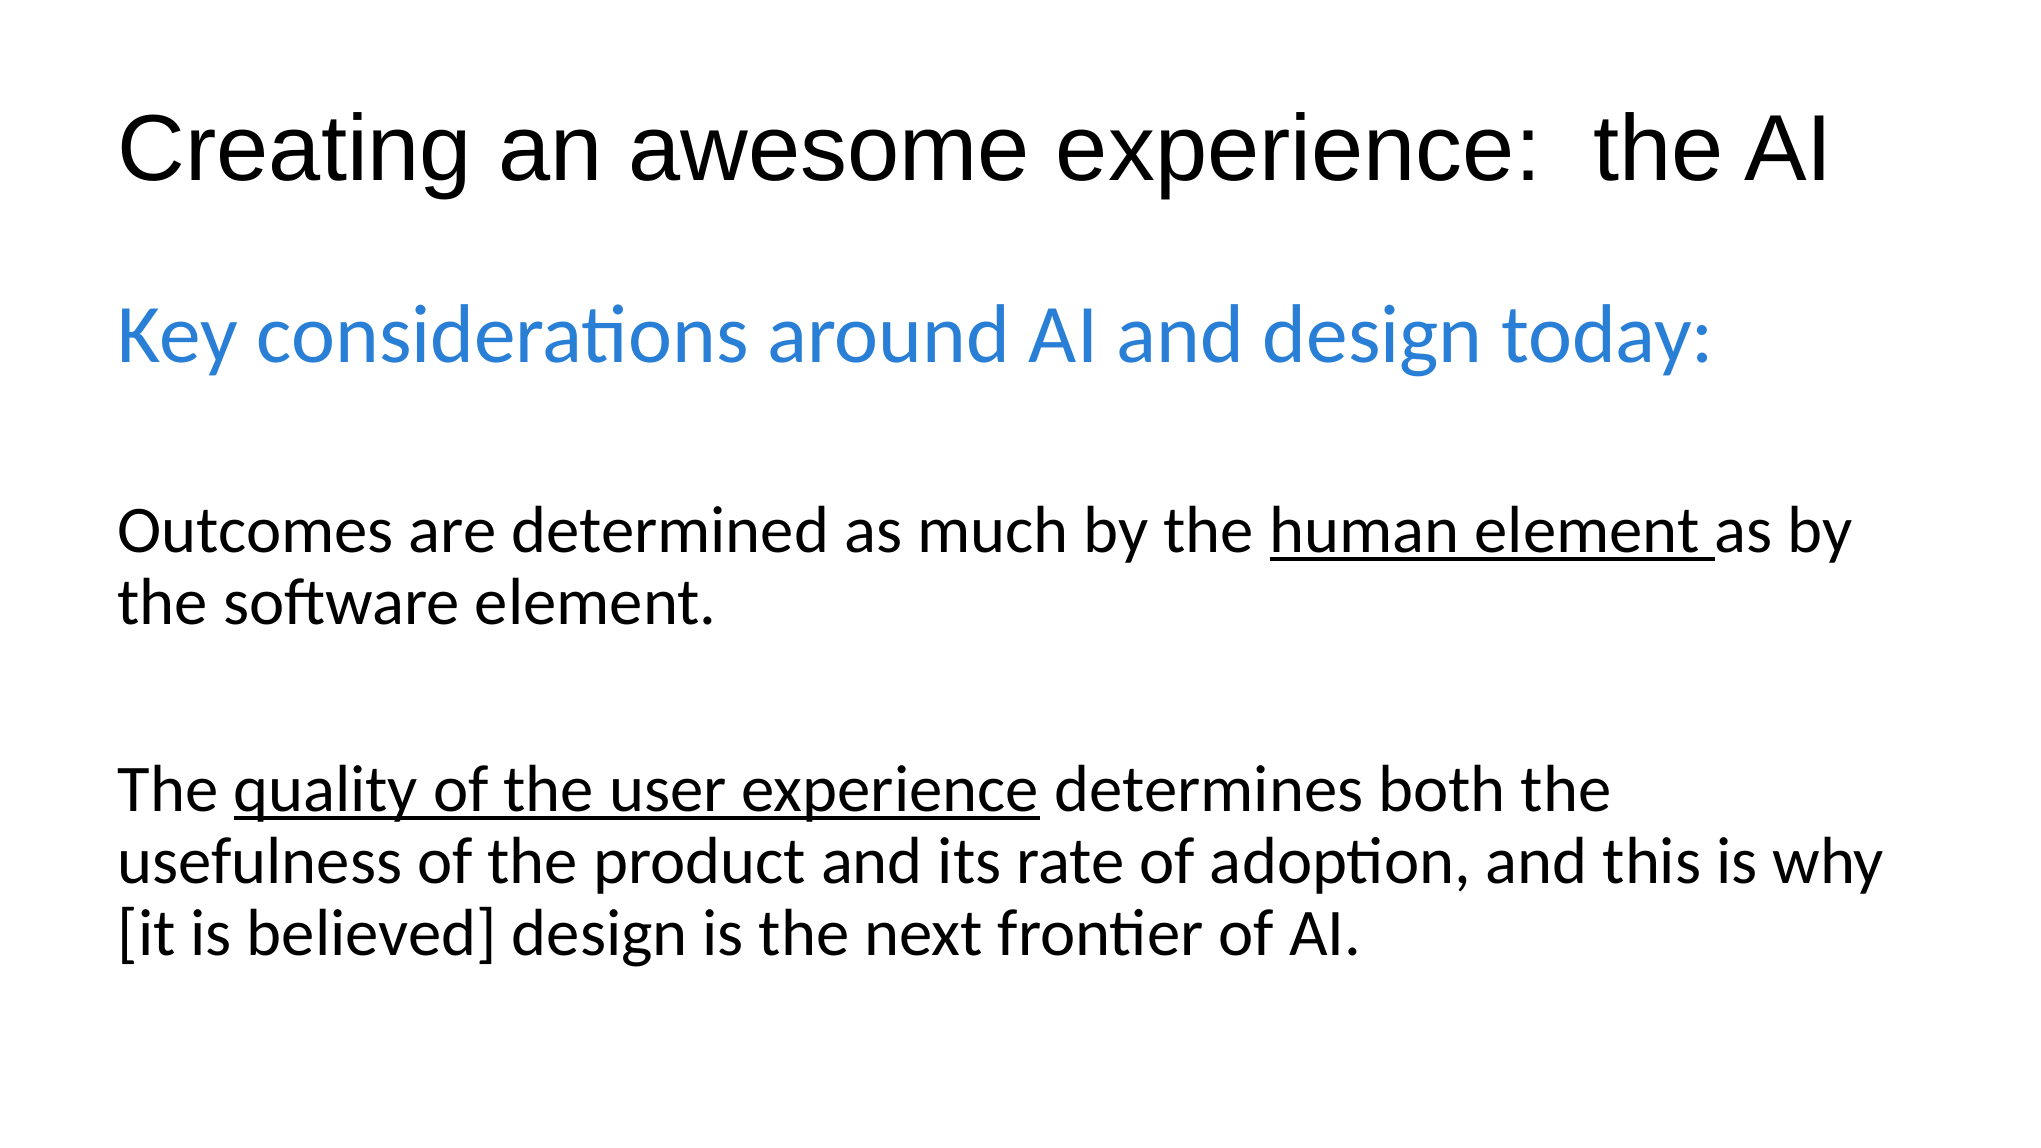

# Creating an awesome experience:  the AI
Key considerations around AI and design today:

Outcomes are determined as much by the human element as by the software element.

The quality of the user experience determines both the usefulness of the product and its rate of adoption, and this is why [it is believed] design is the next frontier of AI.